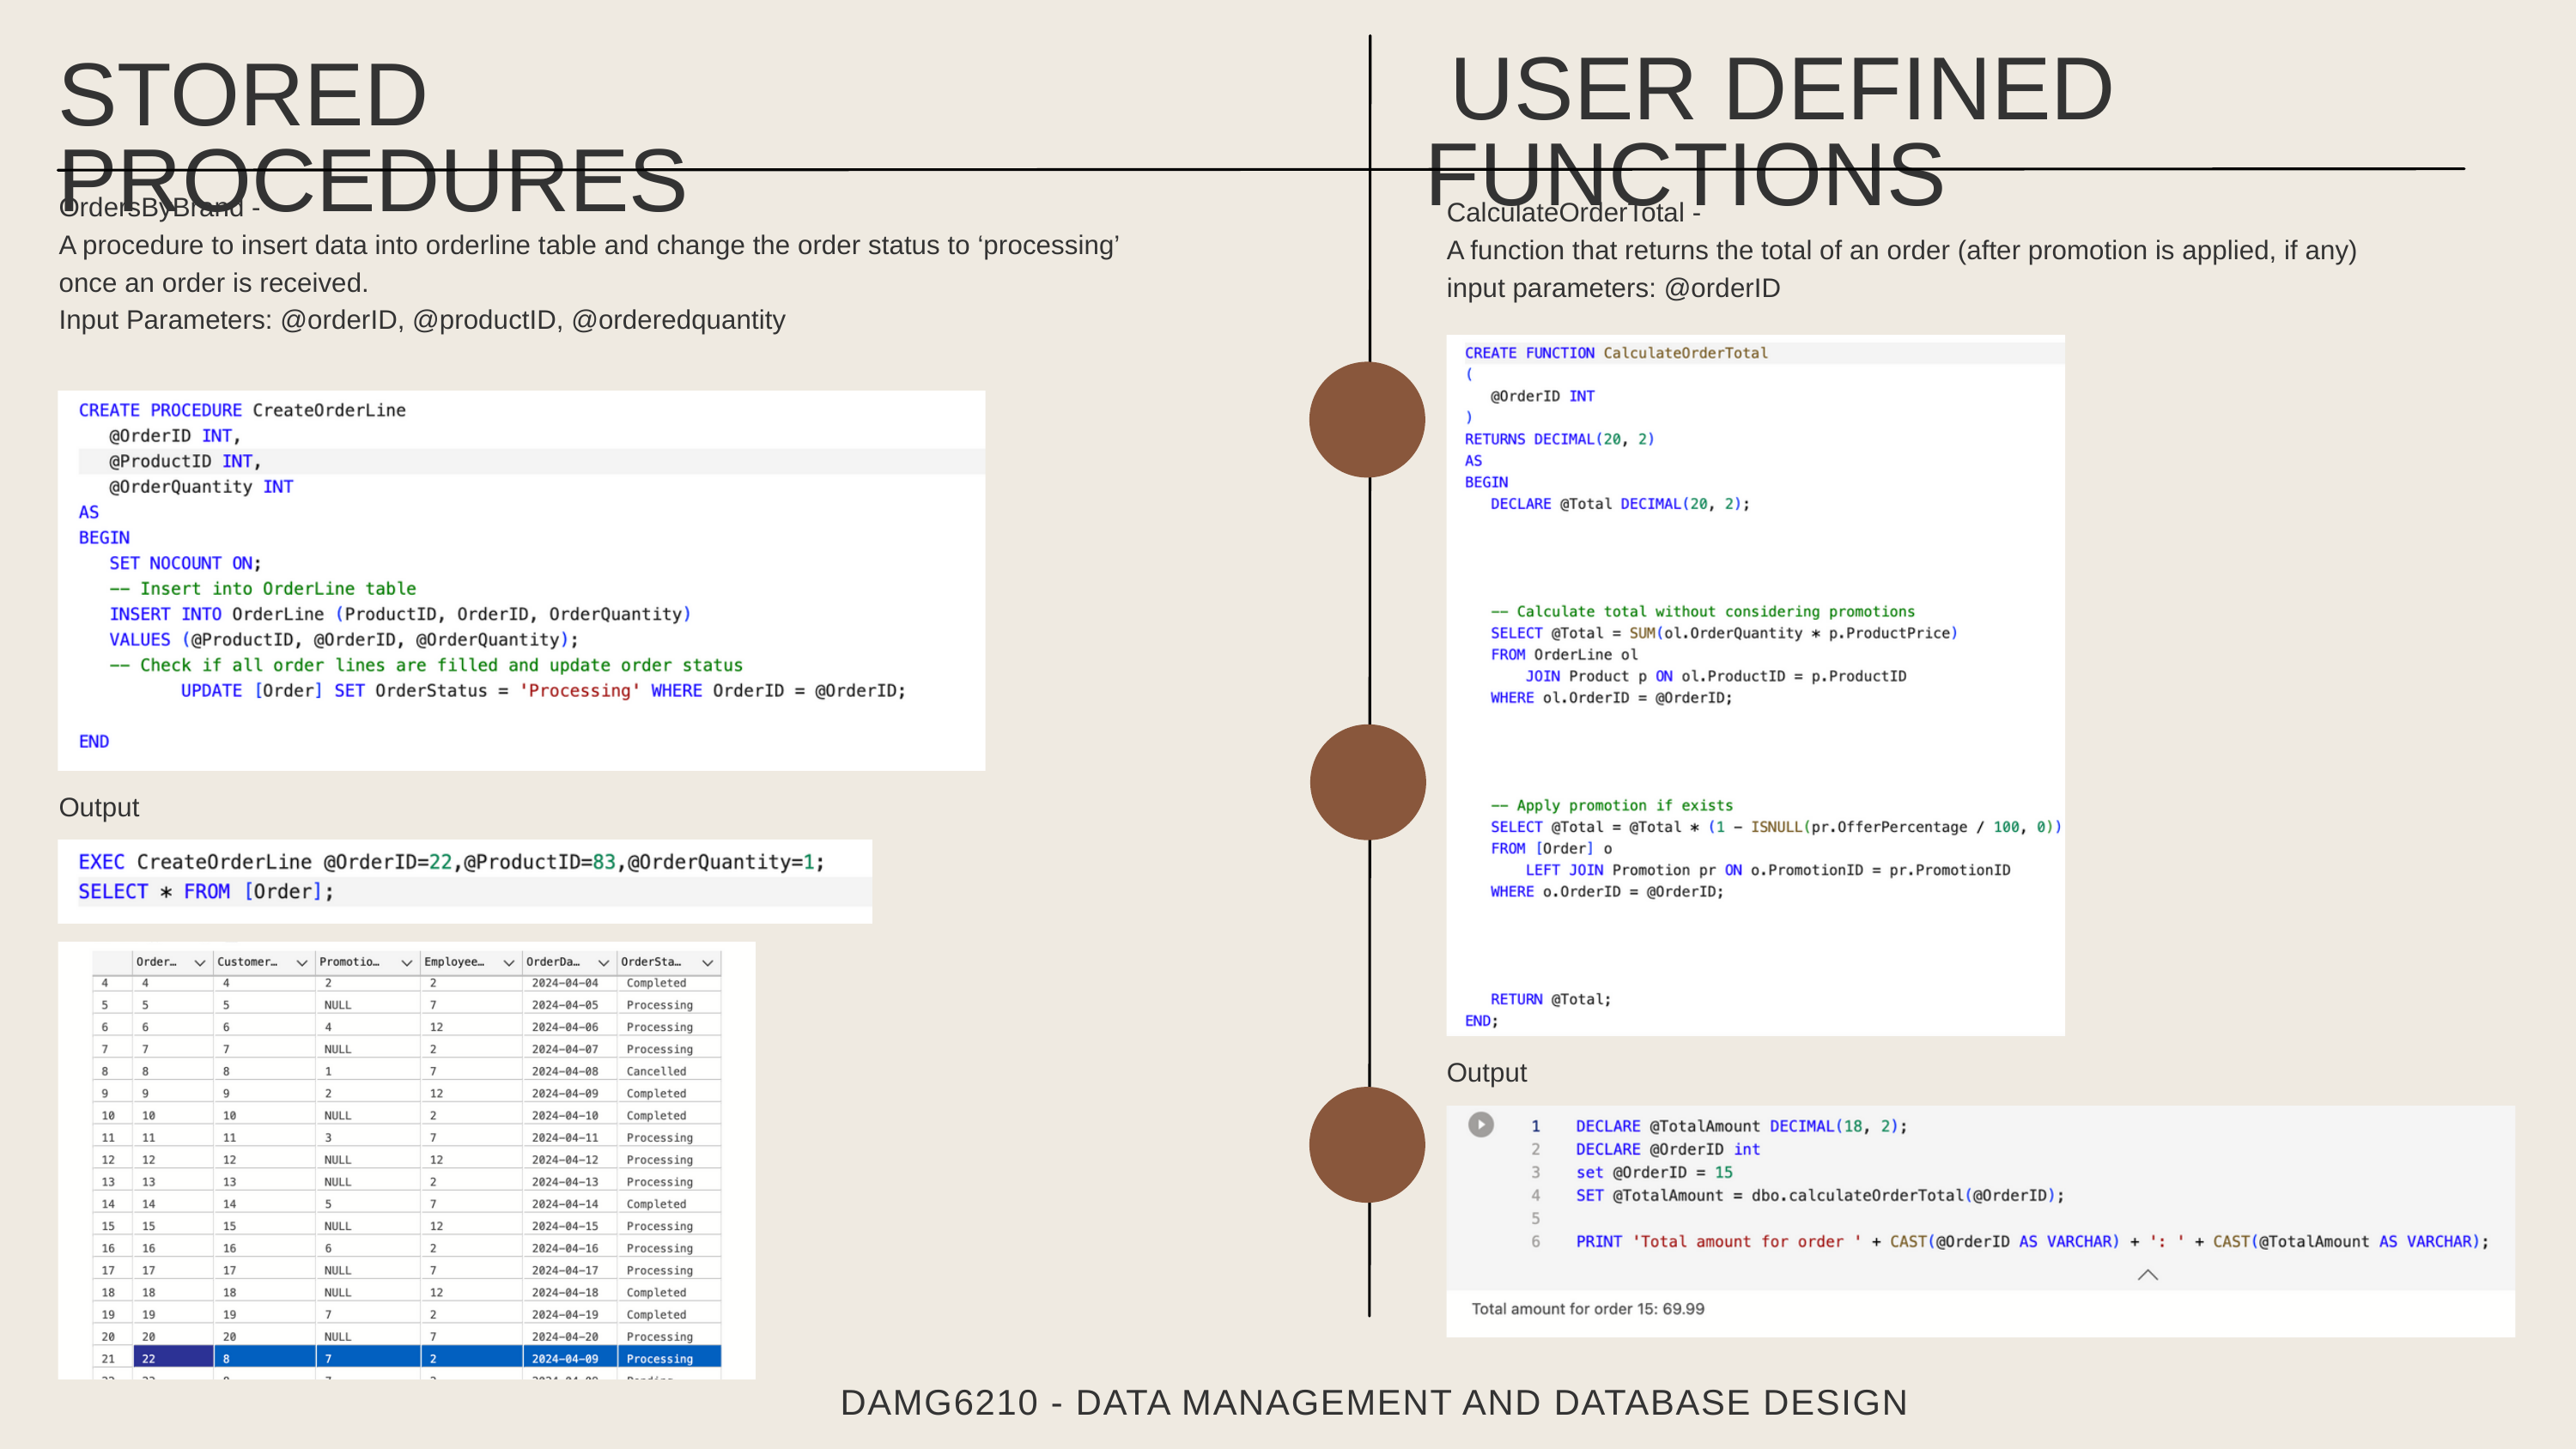

USER DEFINED FUNCTIONS

STORED PROCEDURES

OrdersByBrand -
A procedure to insert data into orderline table and change the order status to ‘processing’ once an order is received.
Input Parameters: @orderID, @productID, @orderedquantity
CalculateOrderTotal -
A function that returns the total of an order (after promotion is applied, if any)
input parameters: @orderID

Output

Output

DAMG6210 - DATA MANAGEMENT AND DATABASE DESIGN